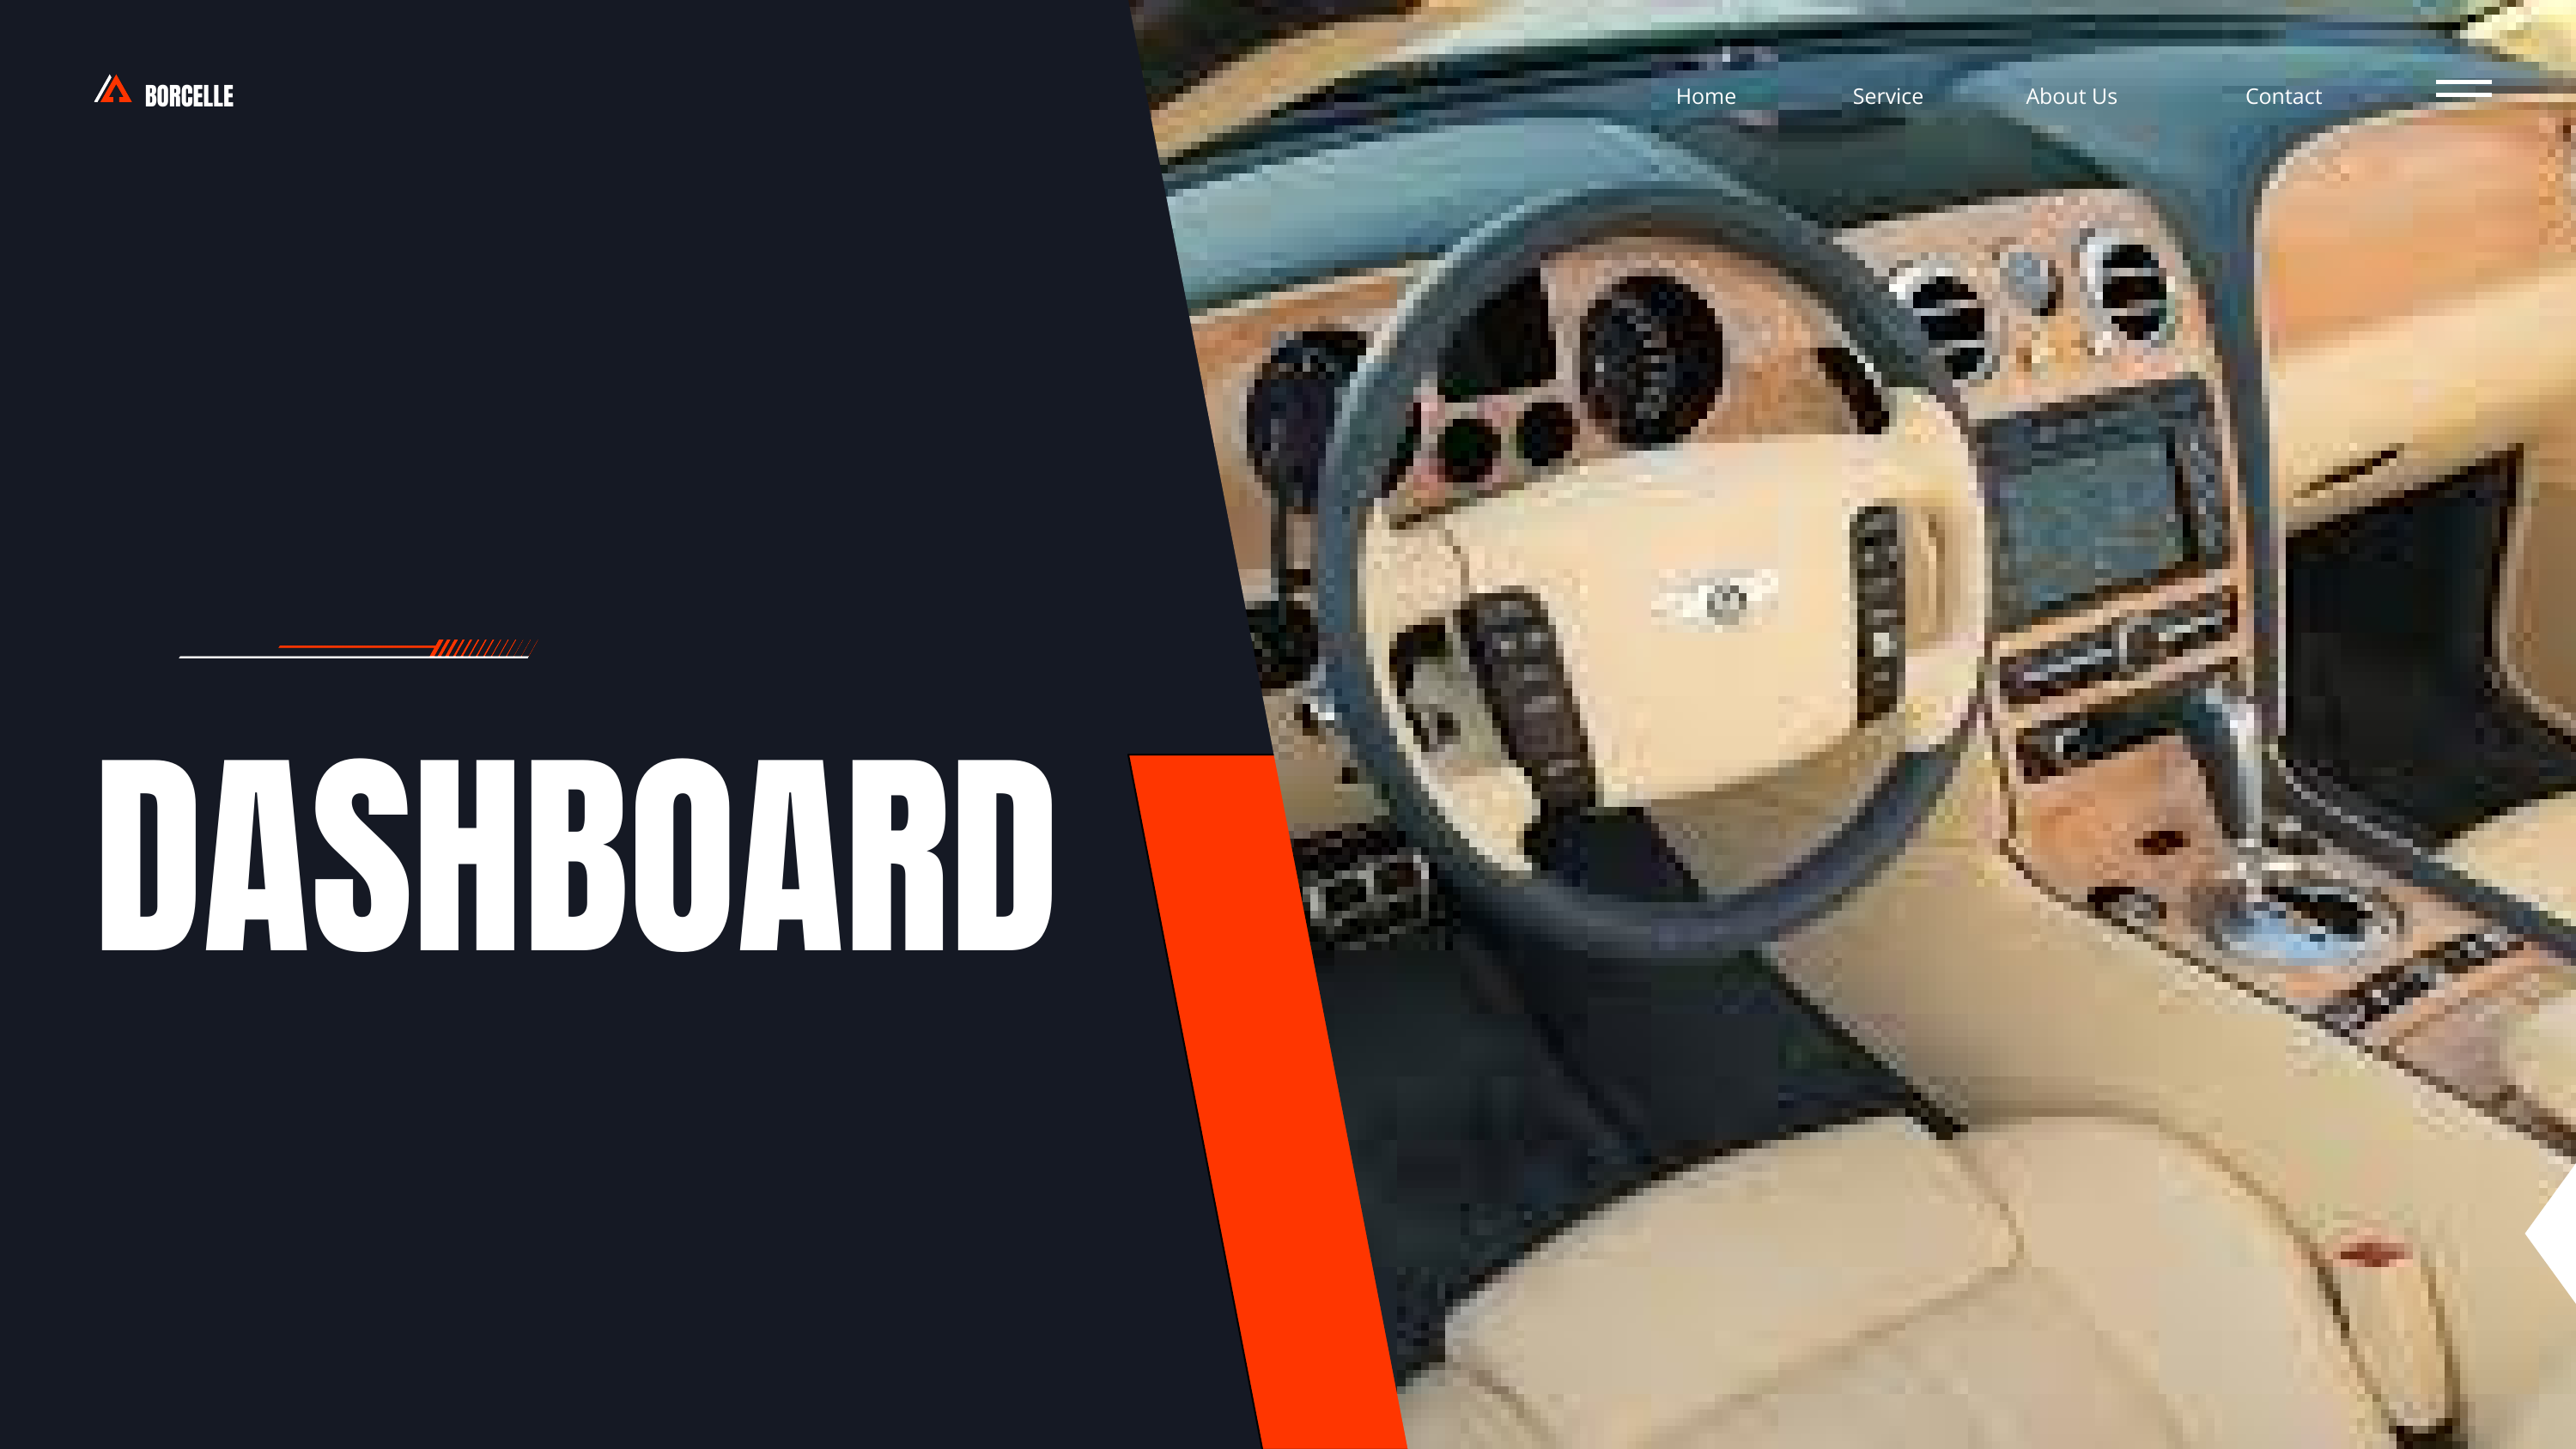

BORCELLE
Home
Service
About Us
Contact

DASHBOARD